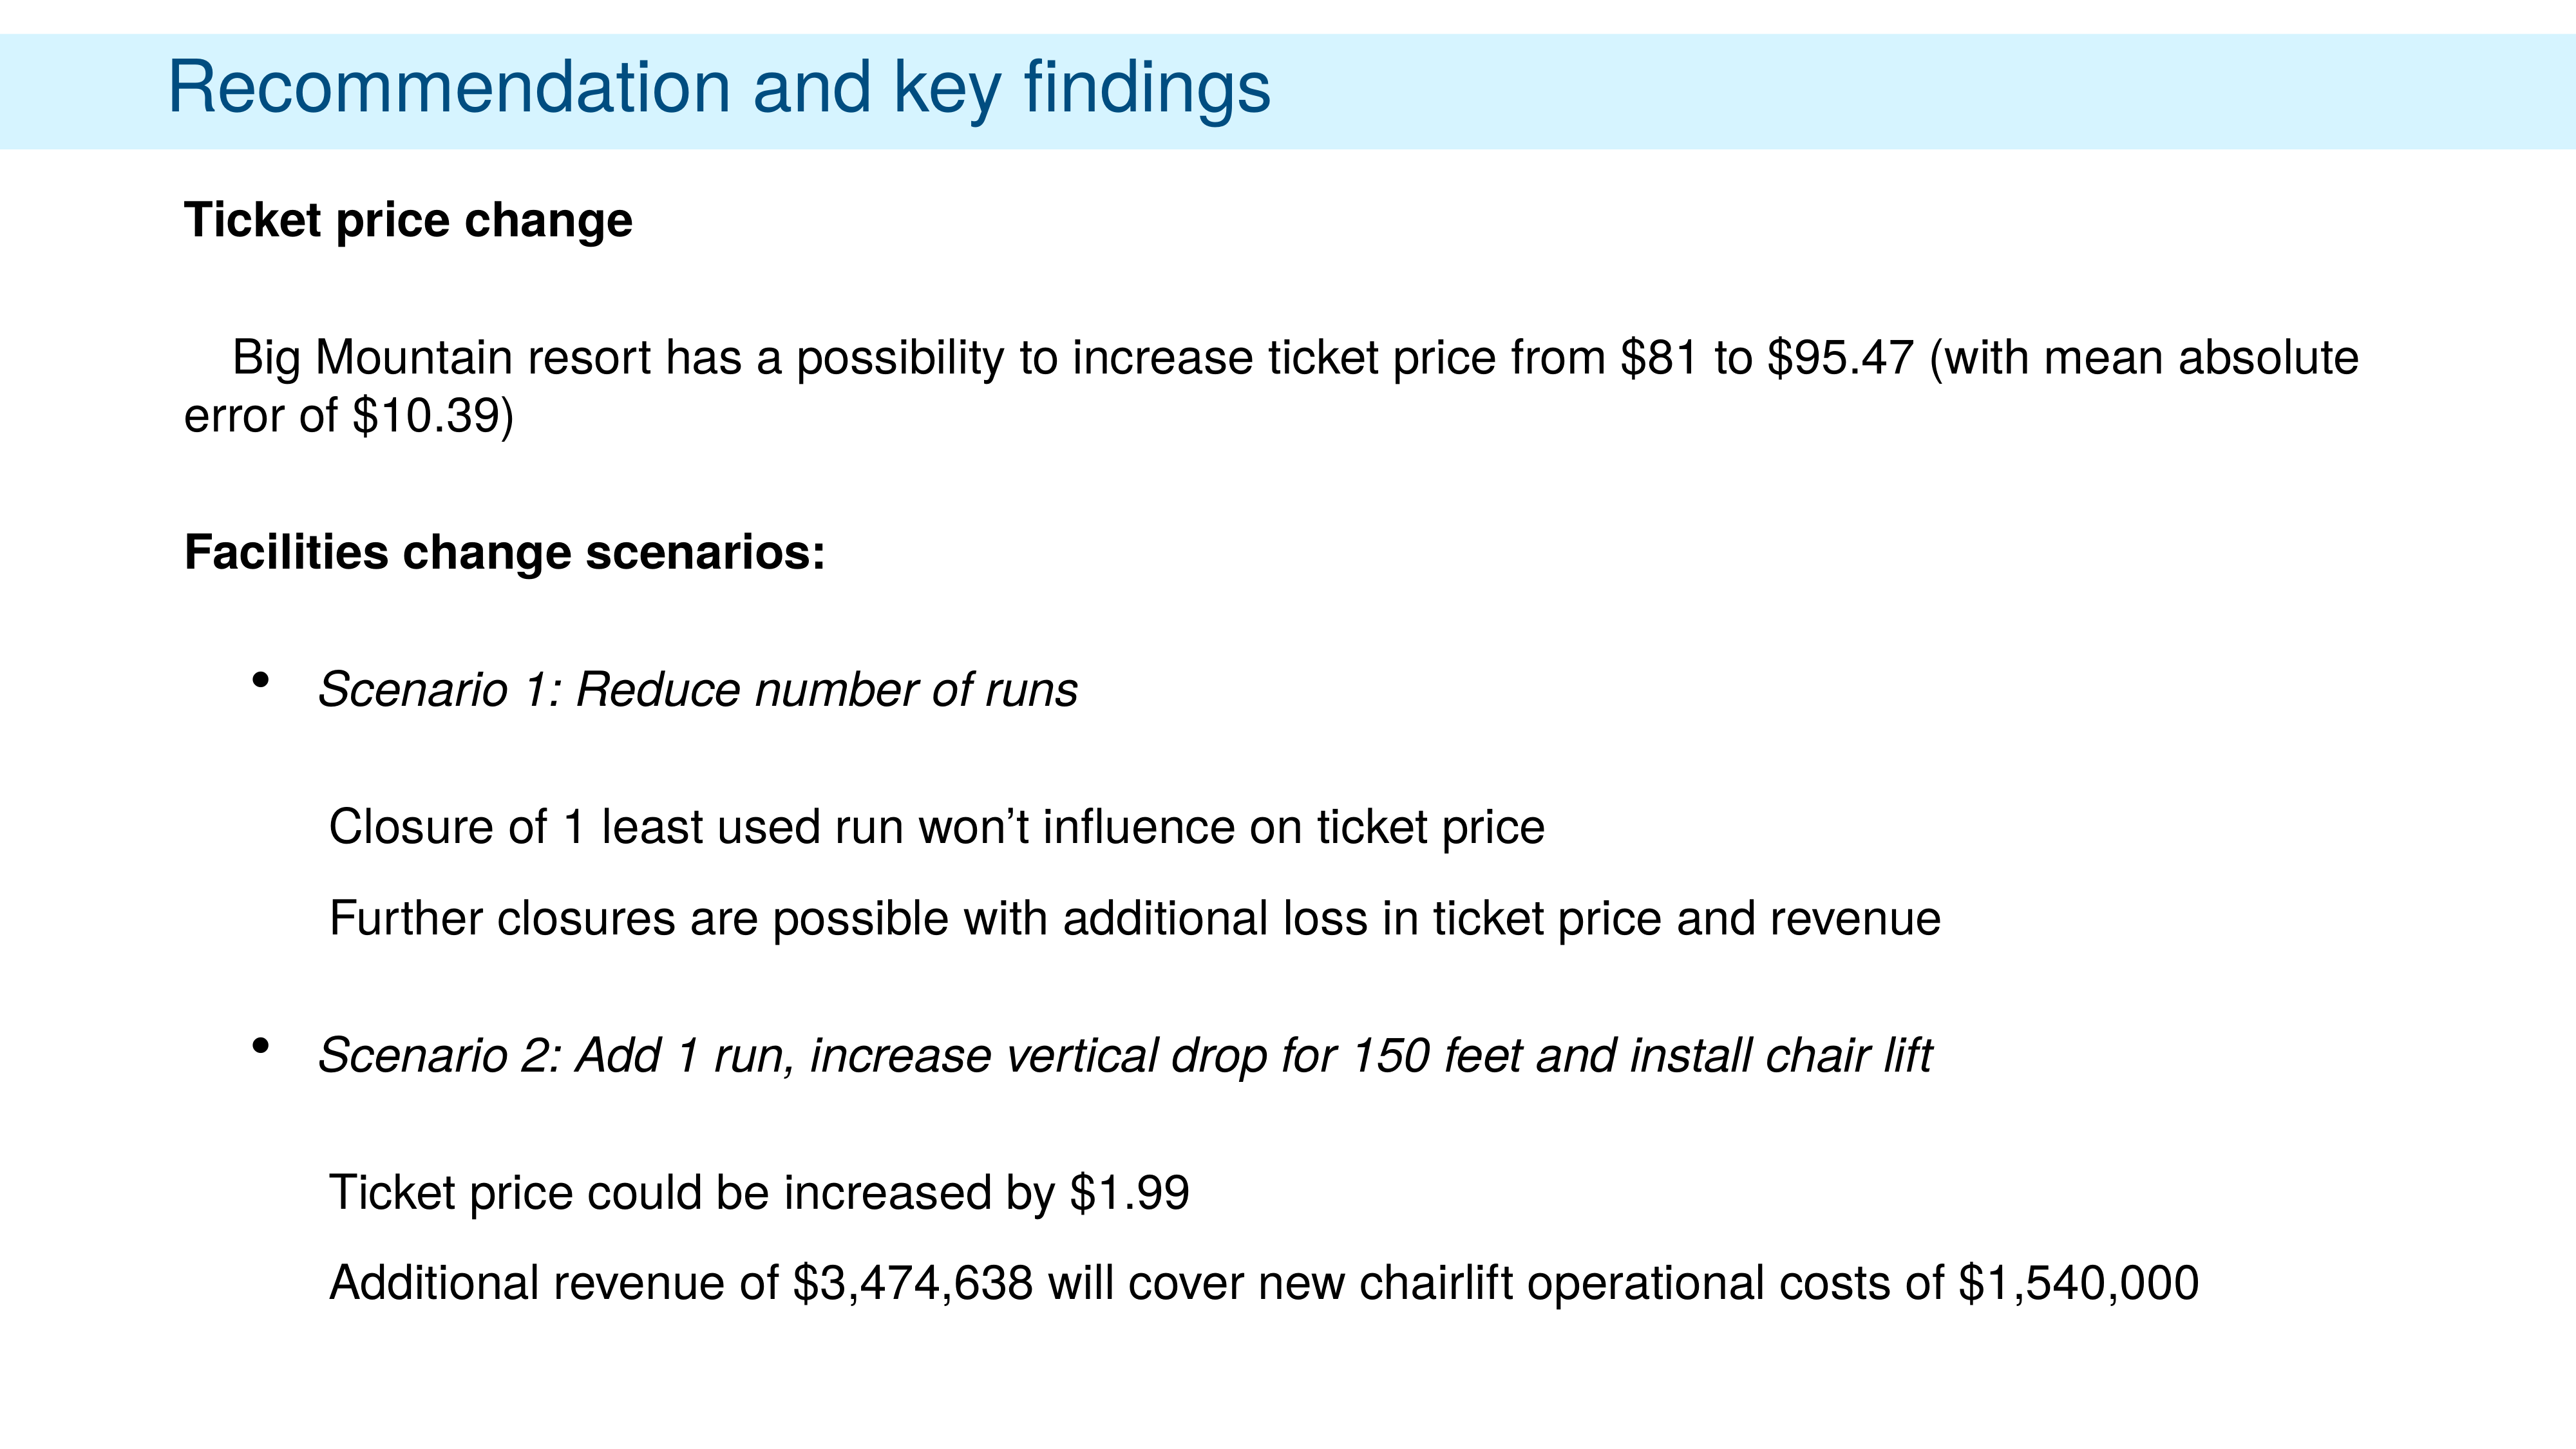

Recommendation and key findings
Ticket price change
Big Mountain resort has a possibility to increase ticket price from $81 to $95.47 (with mean absolute error of $10.39)
Facilities change scenarios:
Scenario 1: Reduce number of runs
Closure of 1 least used run won’t influence on ticket price
Further closures are possible with additional loss in ticket price and revenue
Scenario 2: Add 1 run, increase vertical drop for 150 feet and install chair lift
Ticket price could be increased by $1.99
Additional revenue of $3,474,638 will cover new chairlift operational costs of $1,540,000